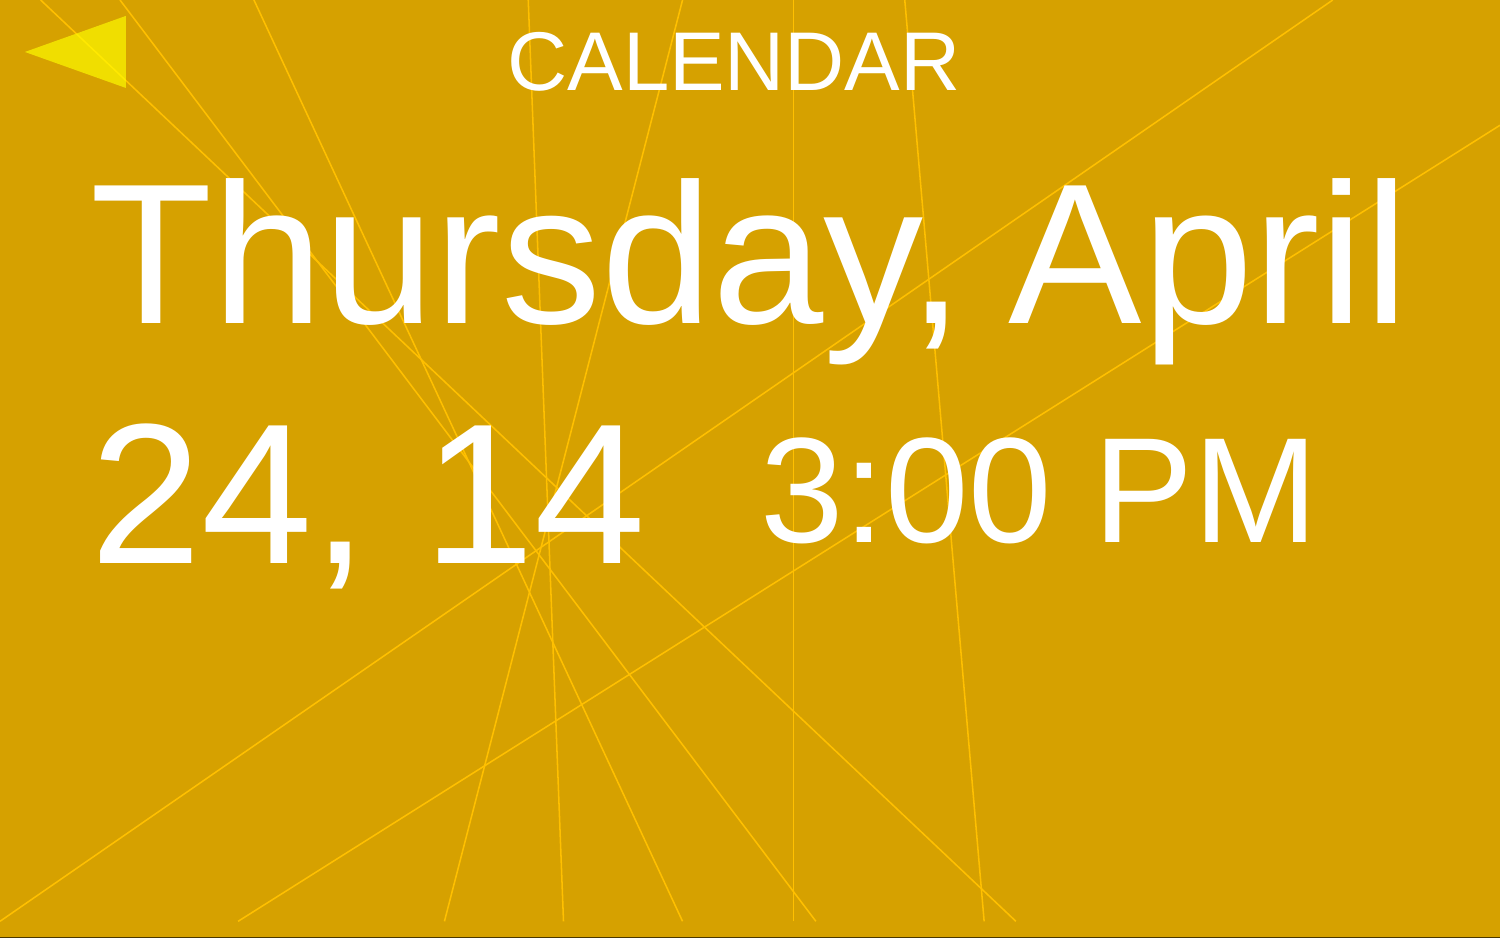

CALENDAR

Thursday, April 24, 14
3:00 PM